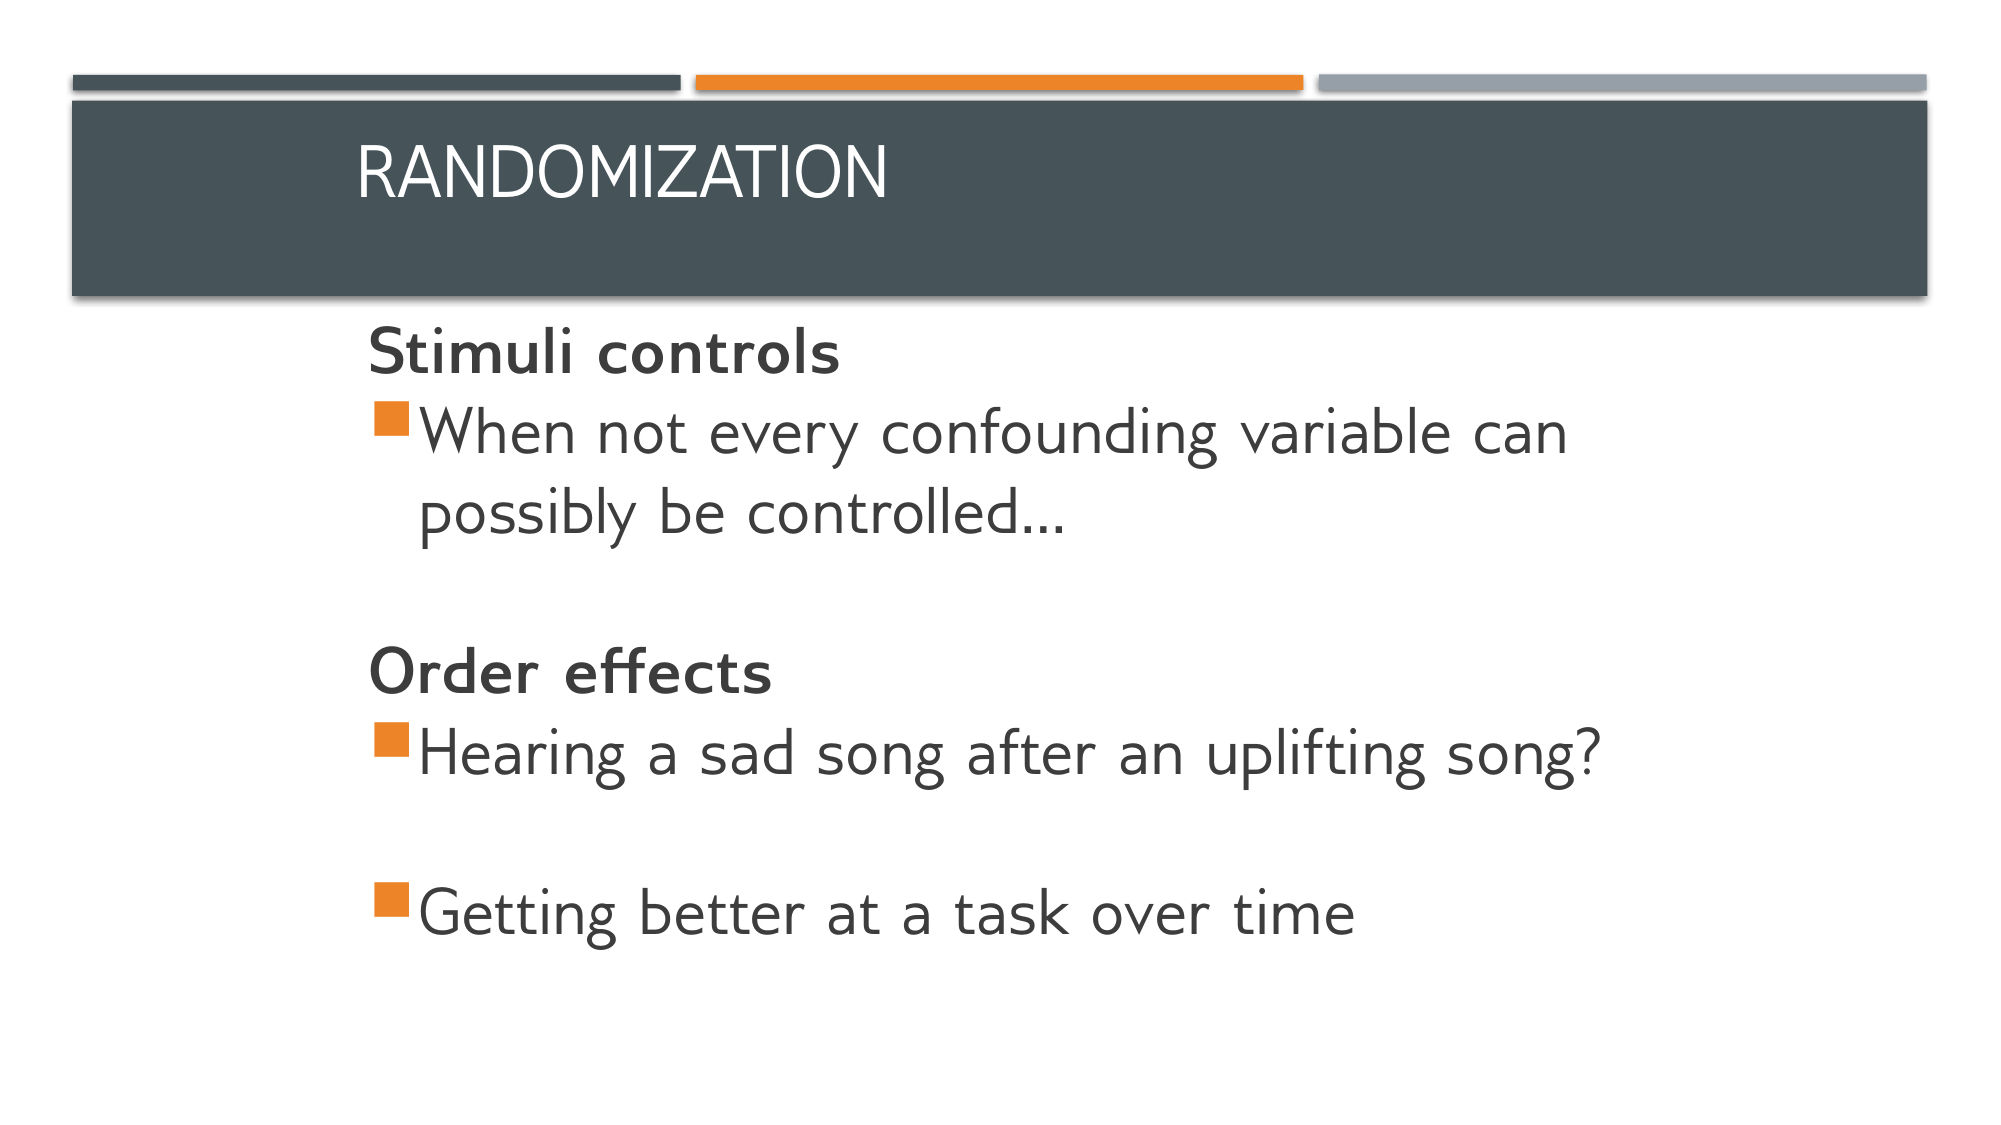

# RANDOMIZATION
Stimuli controls
When not every confounding variable can possibly be controlled…

Order effects
Hearing a sad song after an uplifting song?

Getting better at a task over time